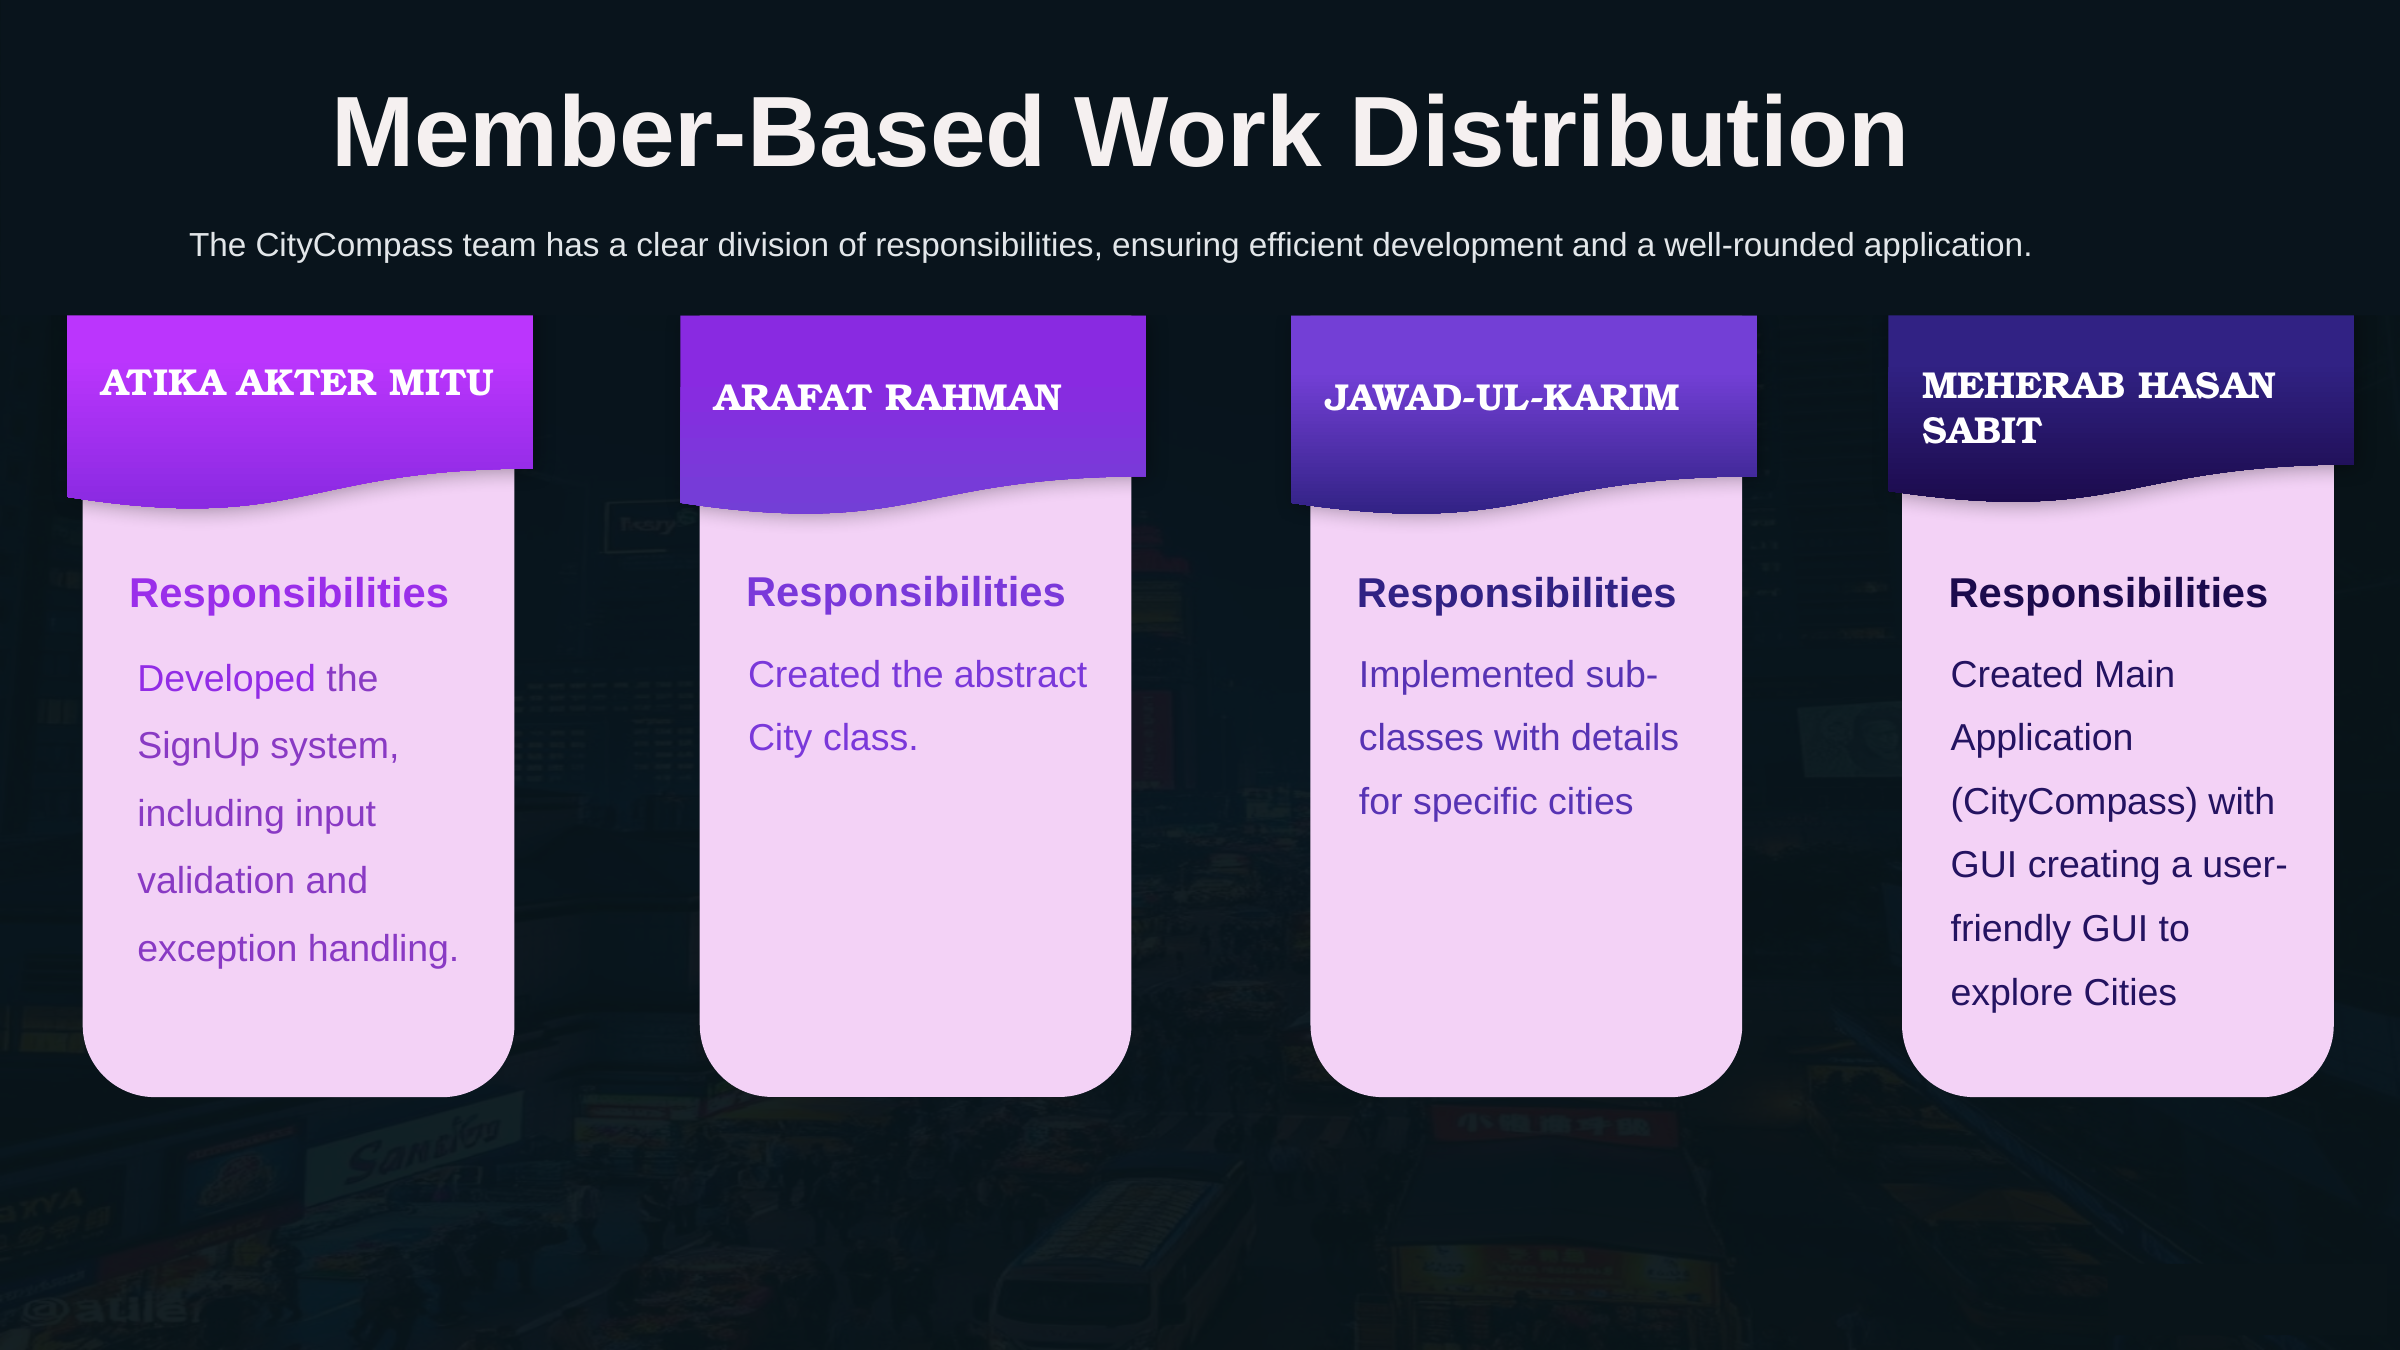

Member-Based Work Distribution
The CityCompass team has a clear division of responsibilities, ensuring efficient development and a well-rounded application.

ATIKA AKTER MITU

MEHERAB HASAN SABIT

Responsibilities
Created the abstract City class.

JAWAD-UL-KARIM

ARAFAT RAHMAN

Responsibilities
Created Main Application
(CityCompass) with GUI creating a user-friendly GUI to explore Cities

Responsibilities
Implemented sub-classes with details for specific cities

Responsibilities
Developed the SignUp system, including input validation and exception handling.